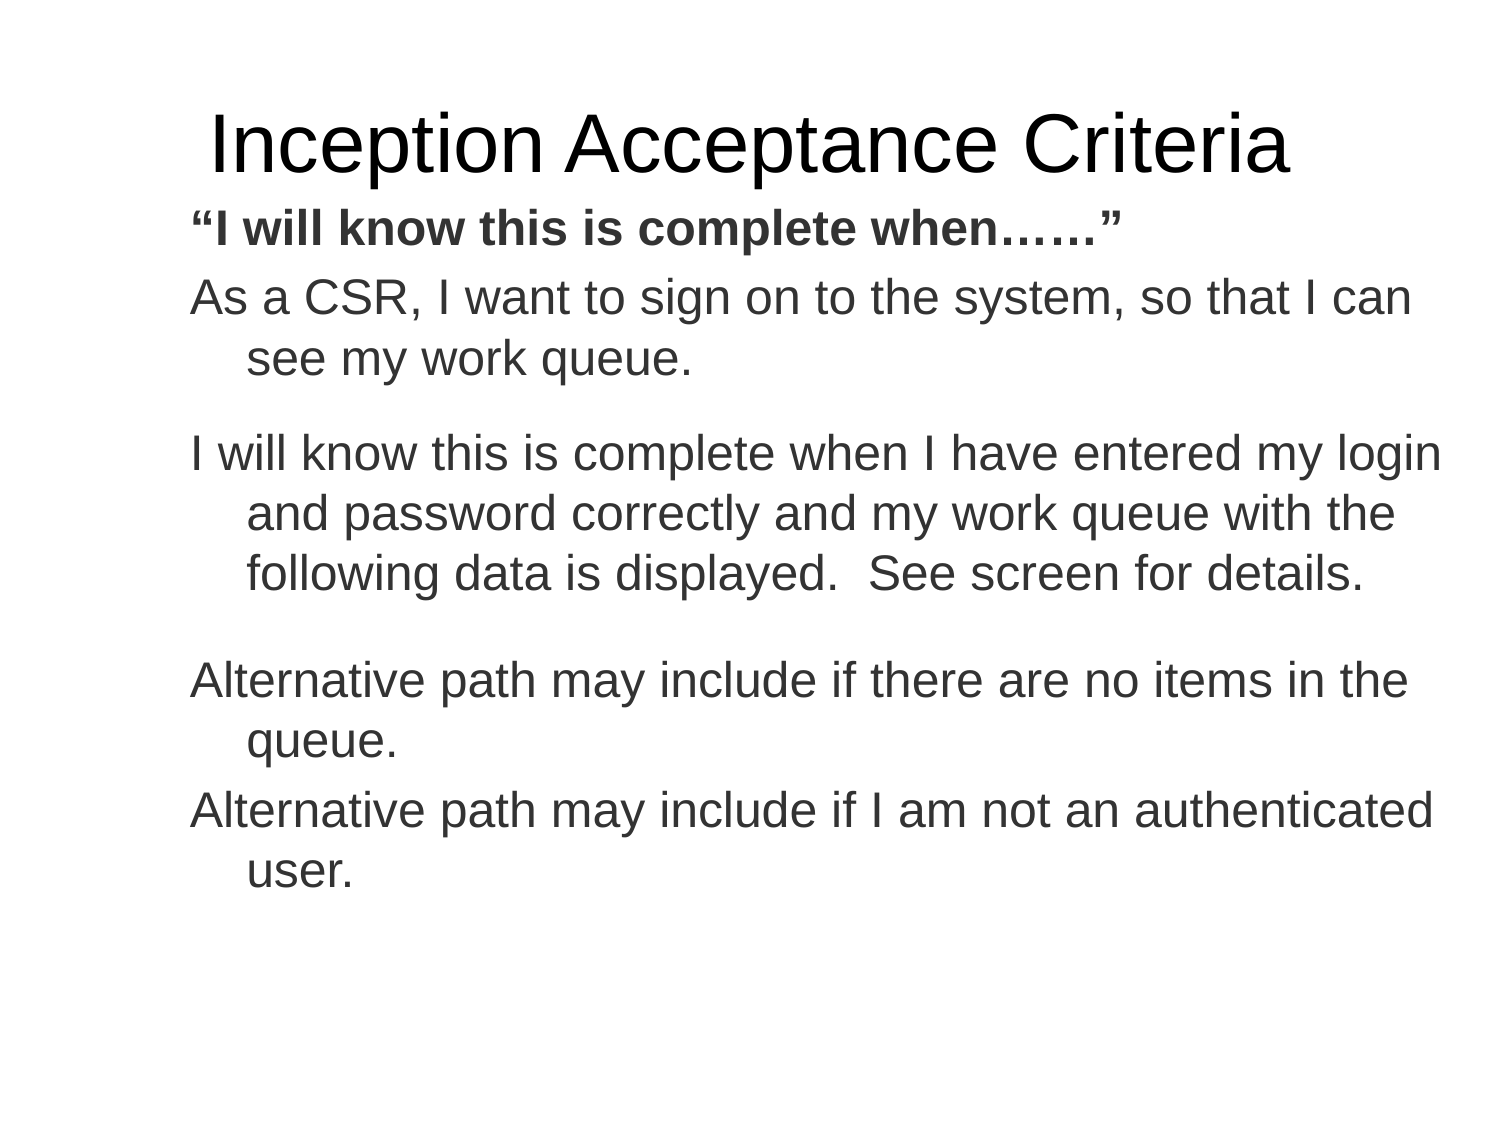

# Inception Acceptance Criteria
“I will know this is complete when……”
As a CSR, I want to sign on to the system, so that I can see my work queue.
I will know this is complete when I have entered my login and password correctly and my work queue with the following data is displayed.  See screen for details.
Alternative path may include if there are no items in the queue.
Alternative path may include if I am not an authenticated user.